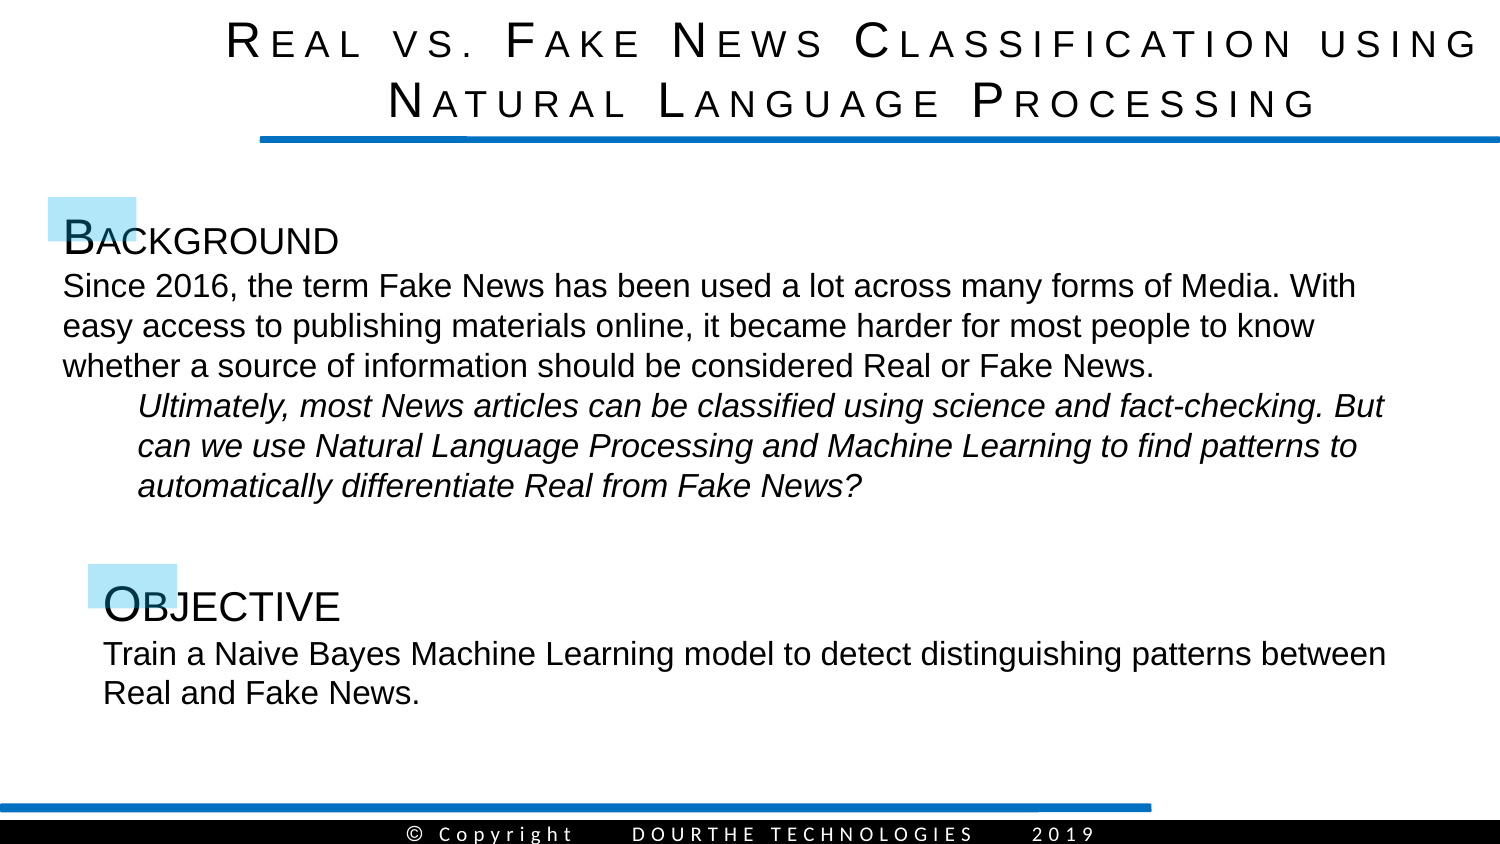

REAL VS. FAKE NEWS CLASSIFICATION USING
NATURAL LANGUAGE PROCESSING

BACKGROUND
Since 2016, the term Fake News has been used a lot across many forms of Media. With easy access to publishing materials online, it became harder for most people to know whether a source of information should be considered Real or Fake News.
Ultimately, most News articles can be classified using science and fact-checking. But can we use Natural Language Processing and Machine Learning to find patterns to automatically differentiate Real from Fake News?

OBJECTIVE
Train a Naive Bayes Machine Learning model to detect distinguishing patterns between Real and Fake News.

© Copyright     DOURTHE TECHNOLOGIES     2019